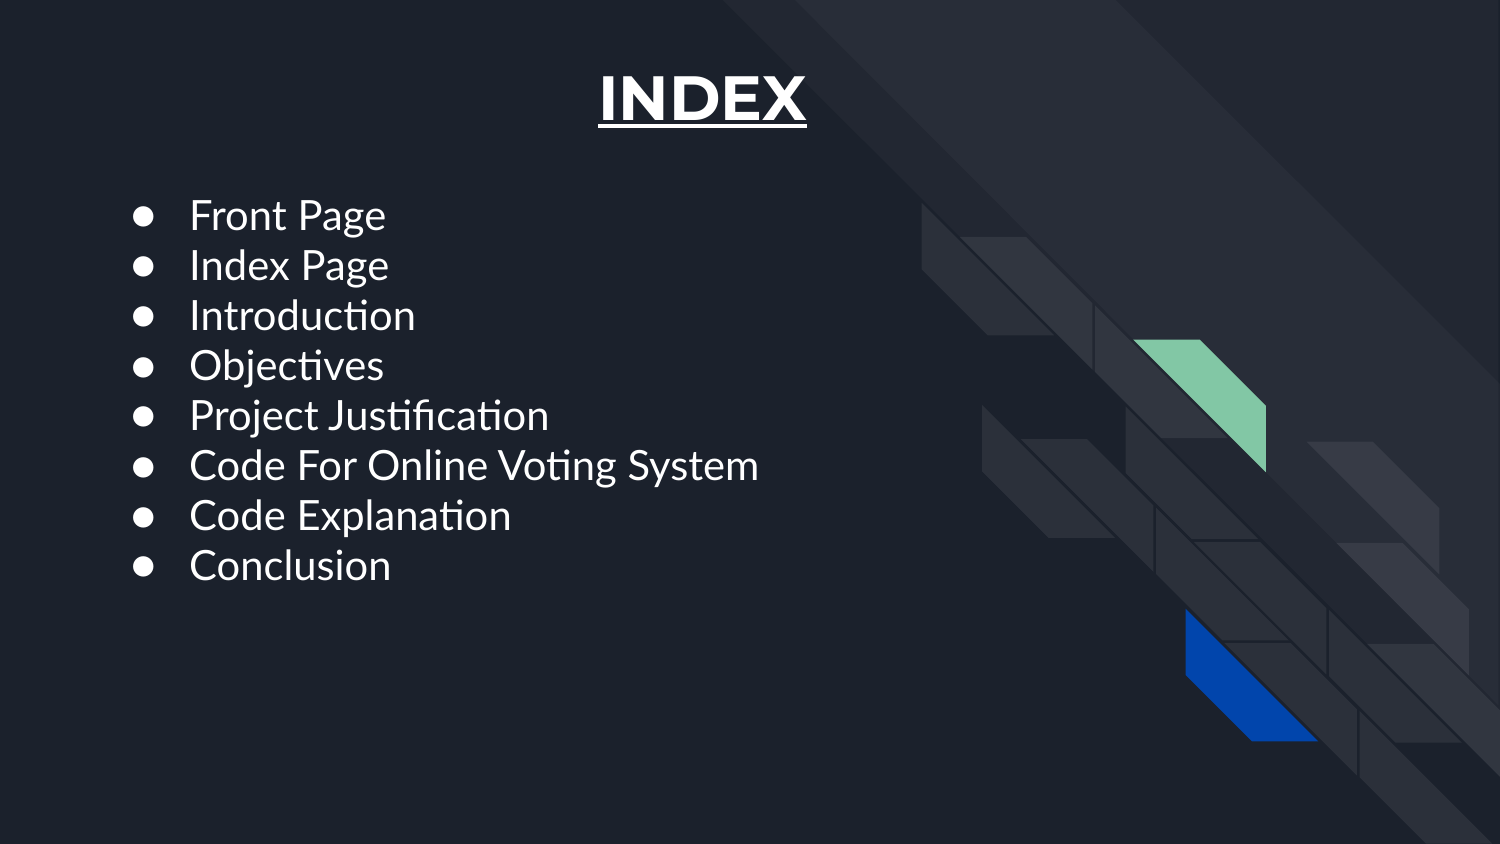

# INDEX
Front Page
Index Page
Introduction
Objectives
Project Justification
Code For Online Voting System
Code Explanation
Conclusion